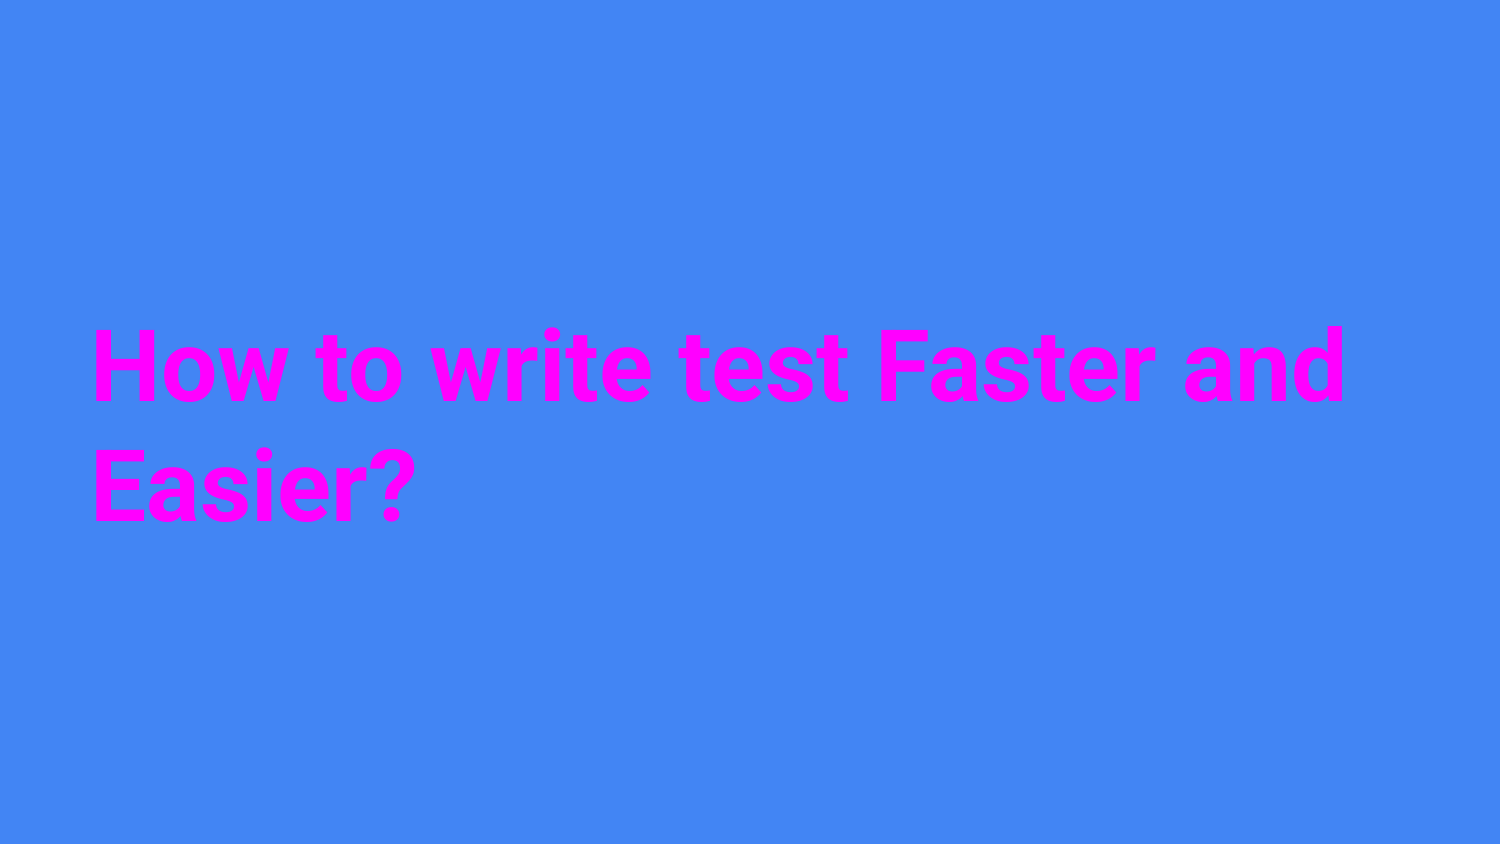

# How to write test Faster and Easier?